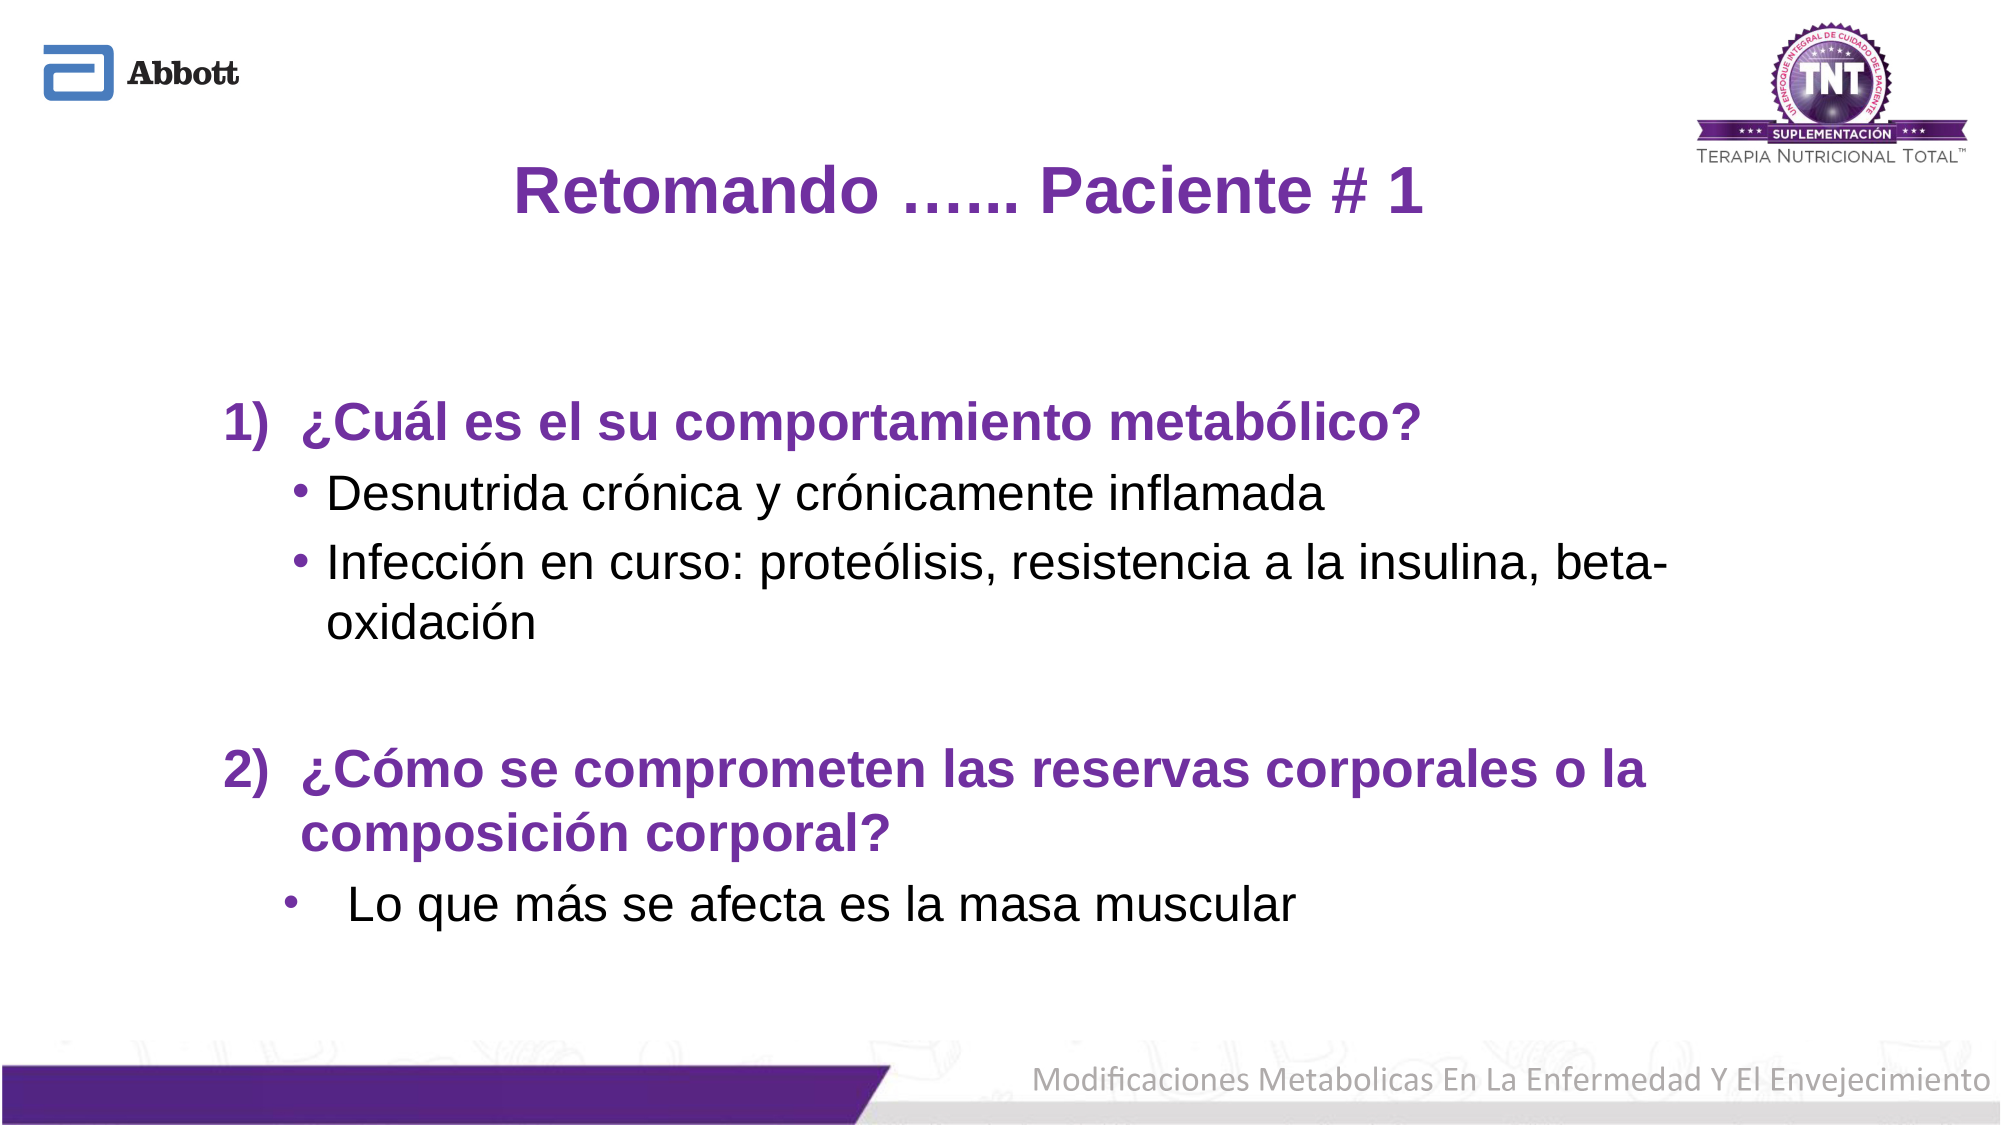

Retomando …... Paciente # 1
¿Cuál es el su comportamiento metabólico?
Desnutrida crónica y crónicamente inflamada
Infección en curso: proteólisis, resistencia a la insulina, beta-oxidación

¿Cómo se comprometen las reservas corporales o la composición corporal?
 Lo que más se afecta es la masa muscular